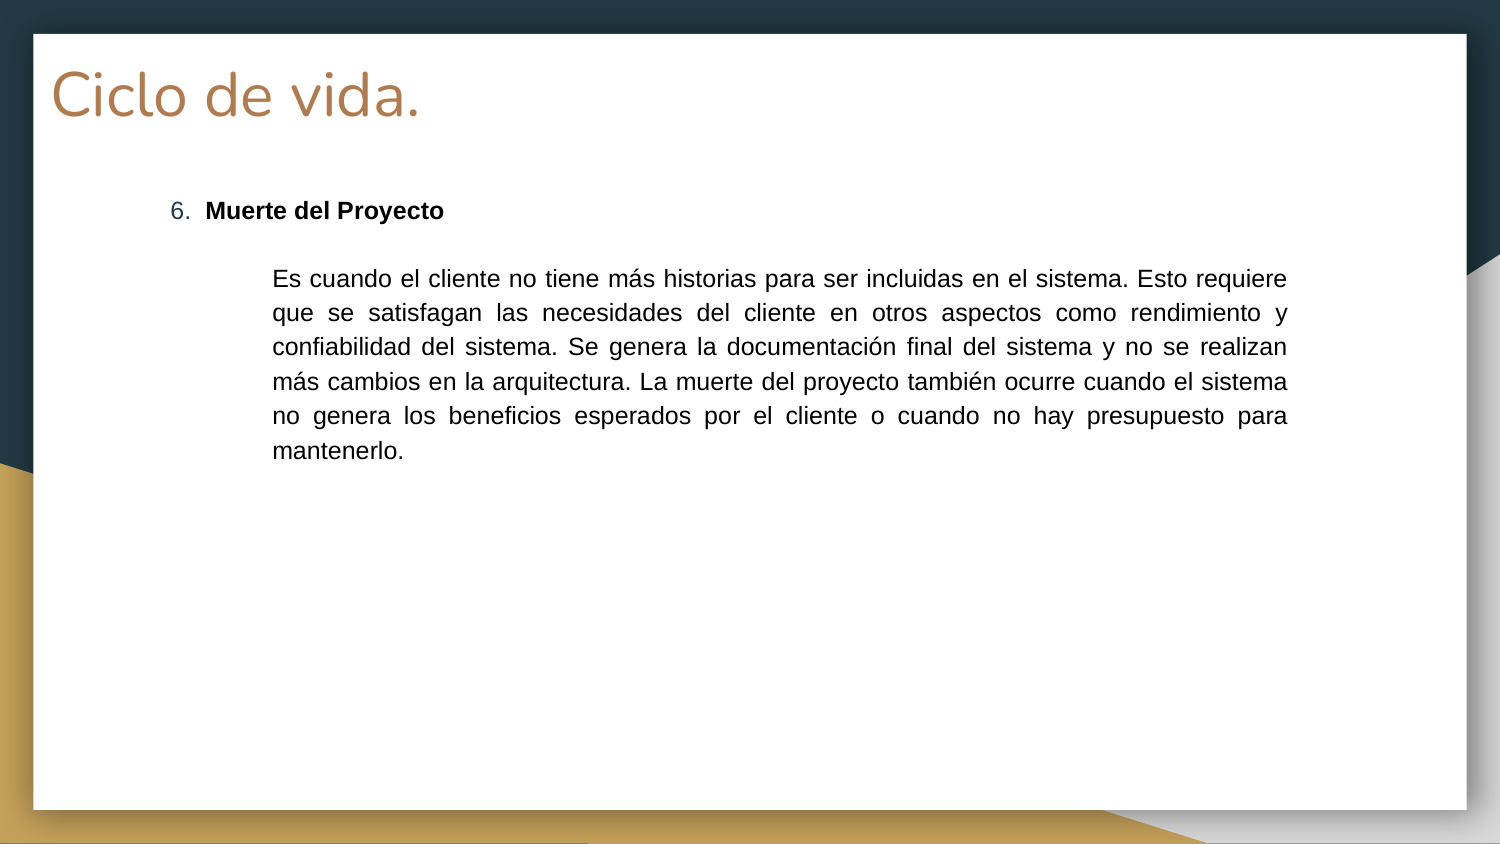

# Ciclo de vida.
   6.  Muerte del Proyecto
Es cuando el cliente no tiene más historias para ser incluidas en el sistema. Esto requiere que se satisfagan las necesidades del cliente en otros aspectos como rendimiento y confiabilidad del sistema. Se genera la documentación final del sistema y no se realizan más cambios en la arquitectura. La muerte del proyecto también ocurre cuando el sistema no genera los beneficios esperados por el cliente o cuando no hay presupuesto para mantenerlo.